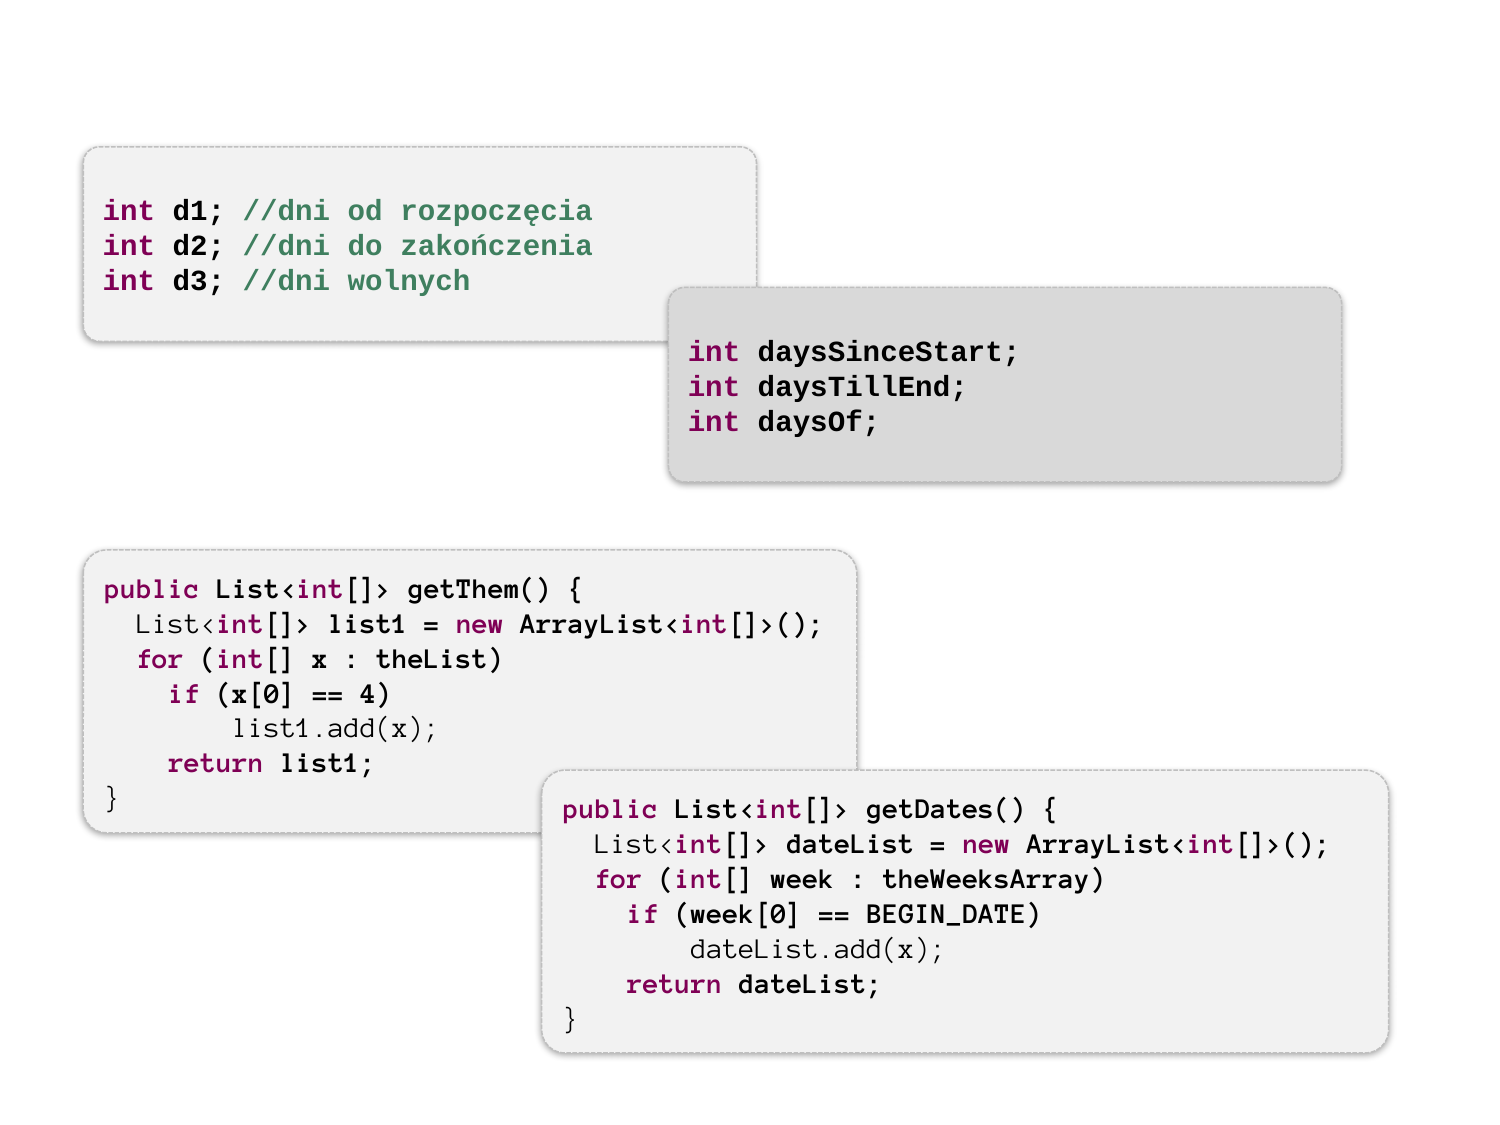

int d1; //dni od rozpoczęcia
int d2; //dni do zakończenia
int d3; //dni wolnych
int daysSinceStart;
int daysTillEnd;
int daysOf;
public List<int[]> getThem() {
  List<int[]> list1 = new ArrayList<int[]>();
  for (int[] x : theList)
    if (x[0] == 4)
        list1.add(x);
    return list1;
}
public List<int[]> getDates() {
  List<int[]> dateList = new ArrayList<int[]>();
  for (int[] week : theWeeksArray)
    if (week[0] == BEGIN_DATE)
        dateList.add(x);
    return dateList;
}